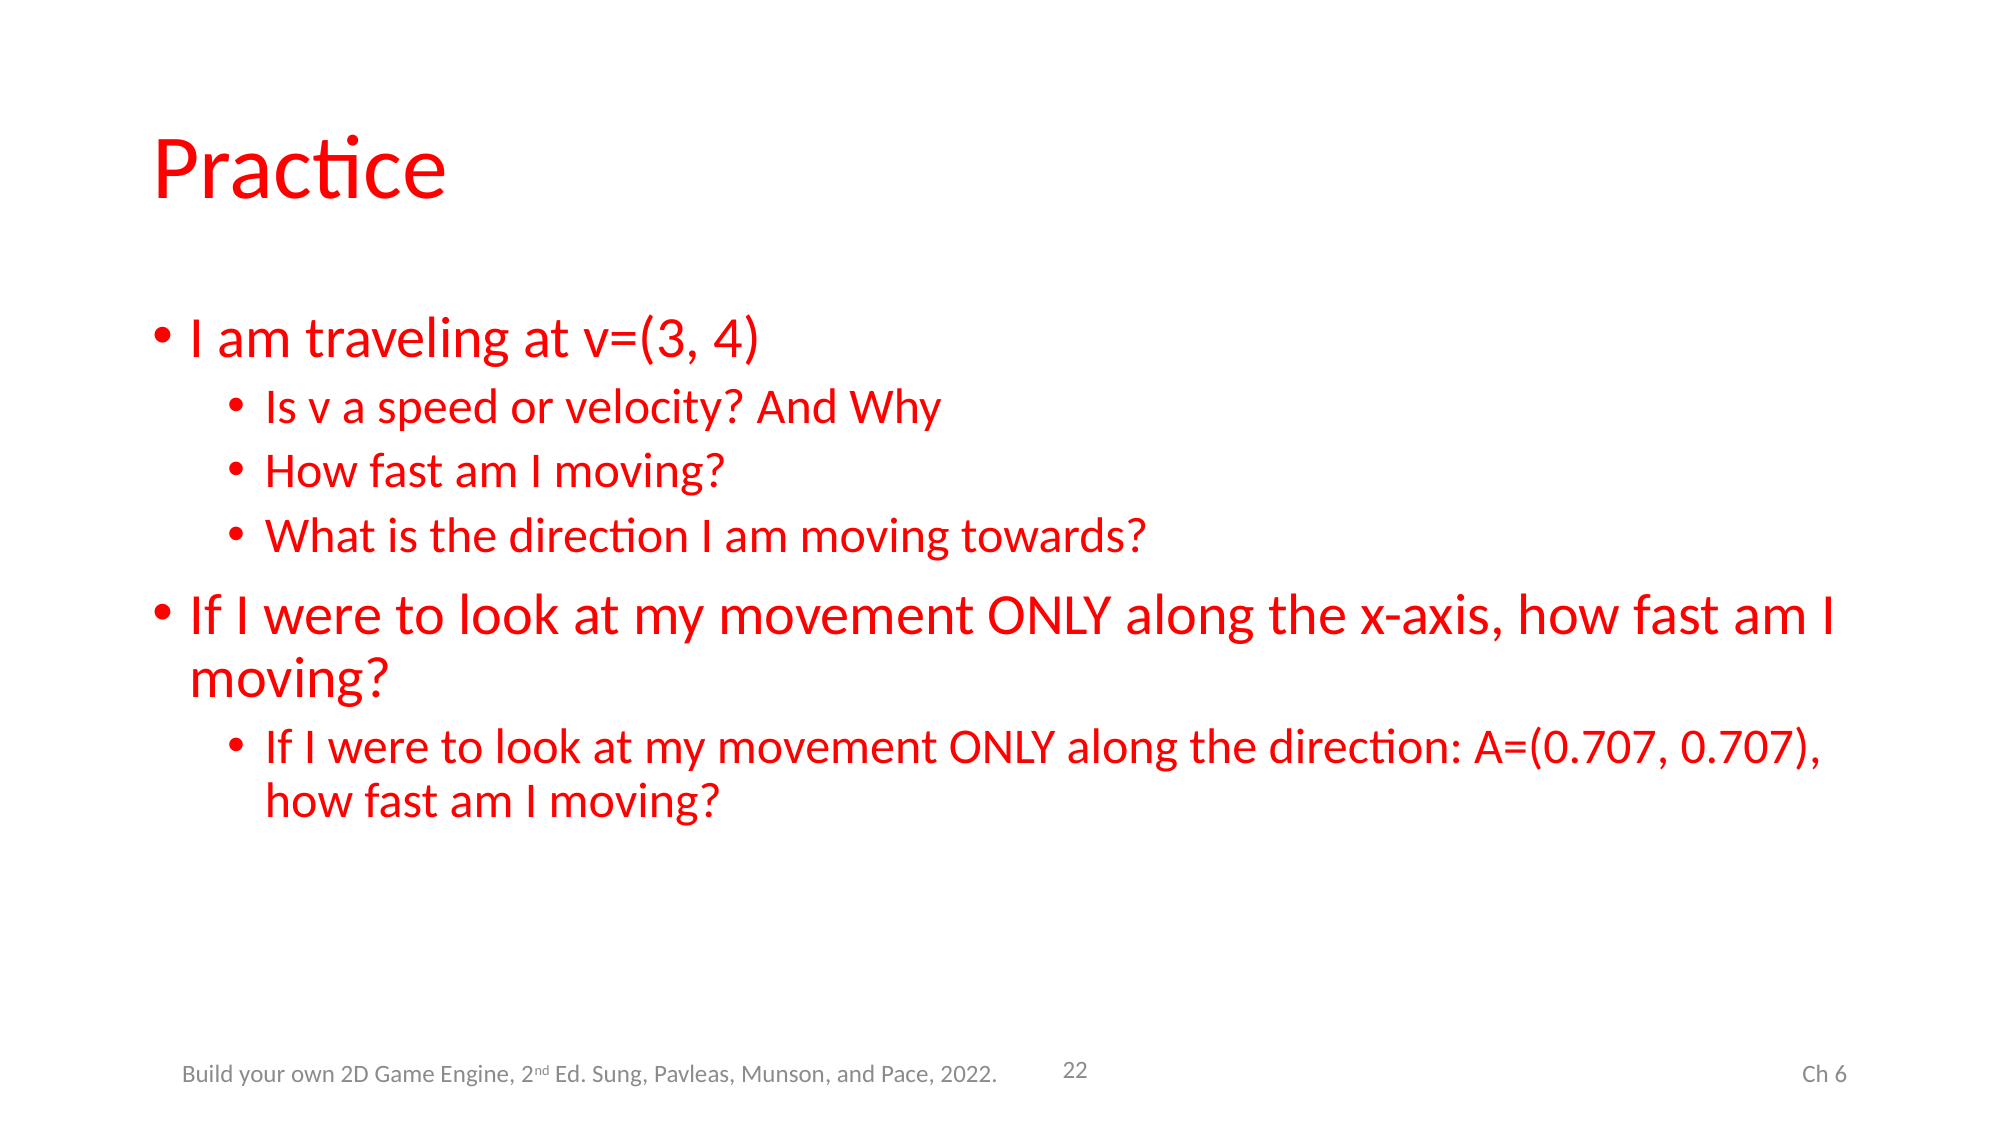

# Practice
I am traveling at v=(3, 4)
Is v a speed or velocity? And Why
How fast am I moving?
What is the direction I am moving towards?
If I were to look at my movement ONLY along the x-axis, how fast am I moving?
If I were to look at my movement ONLY along the direction: A=(0.707, 0.707), how fast am I moving?